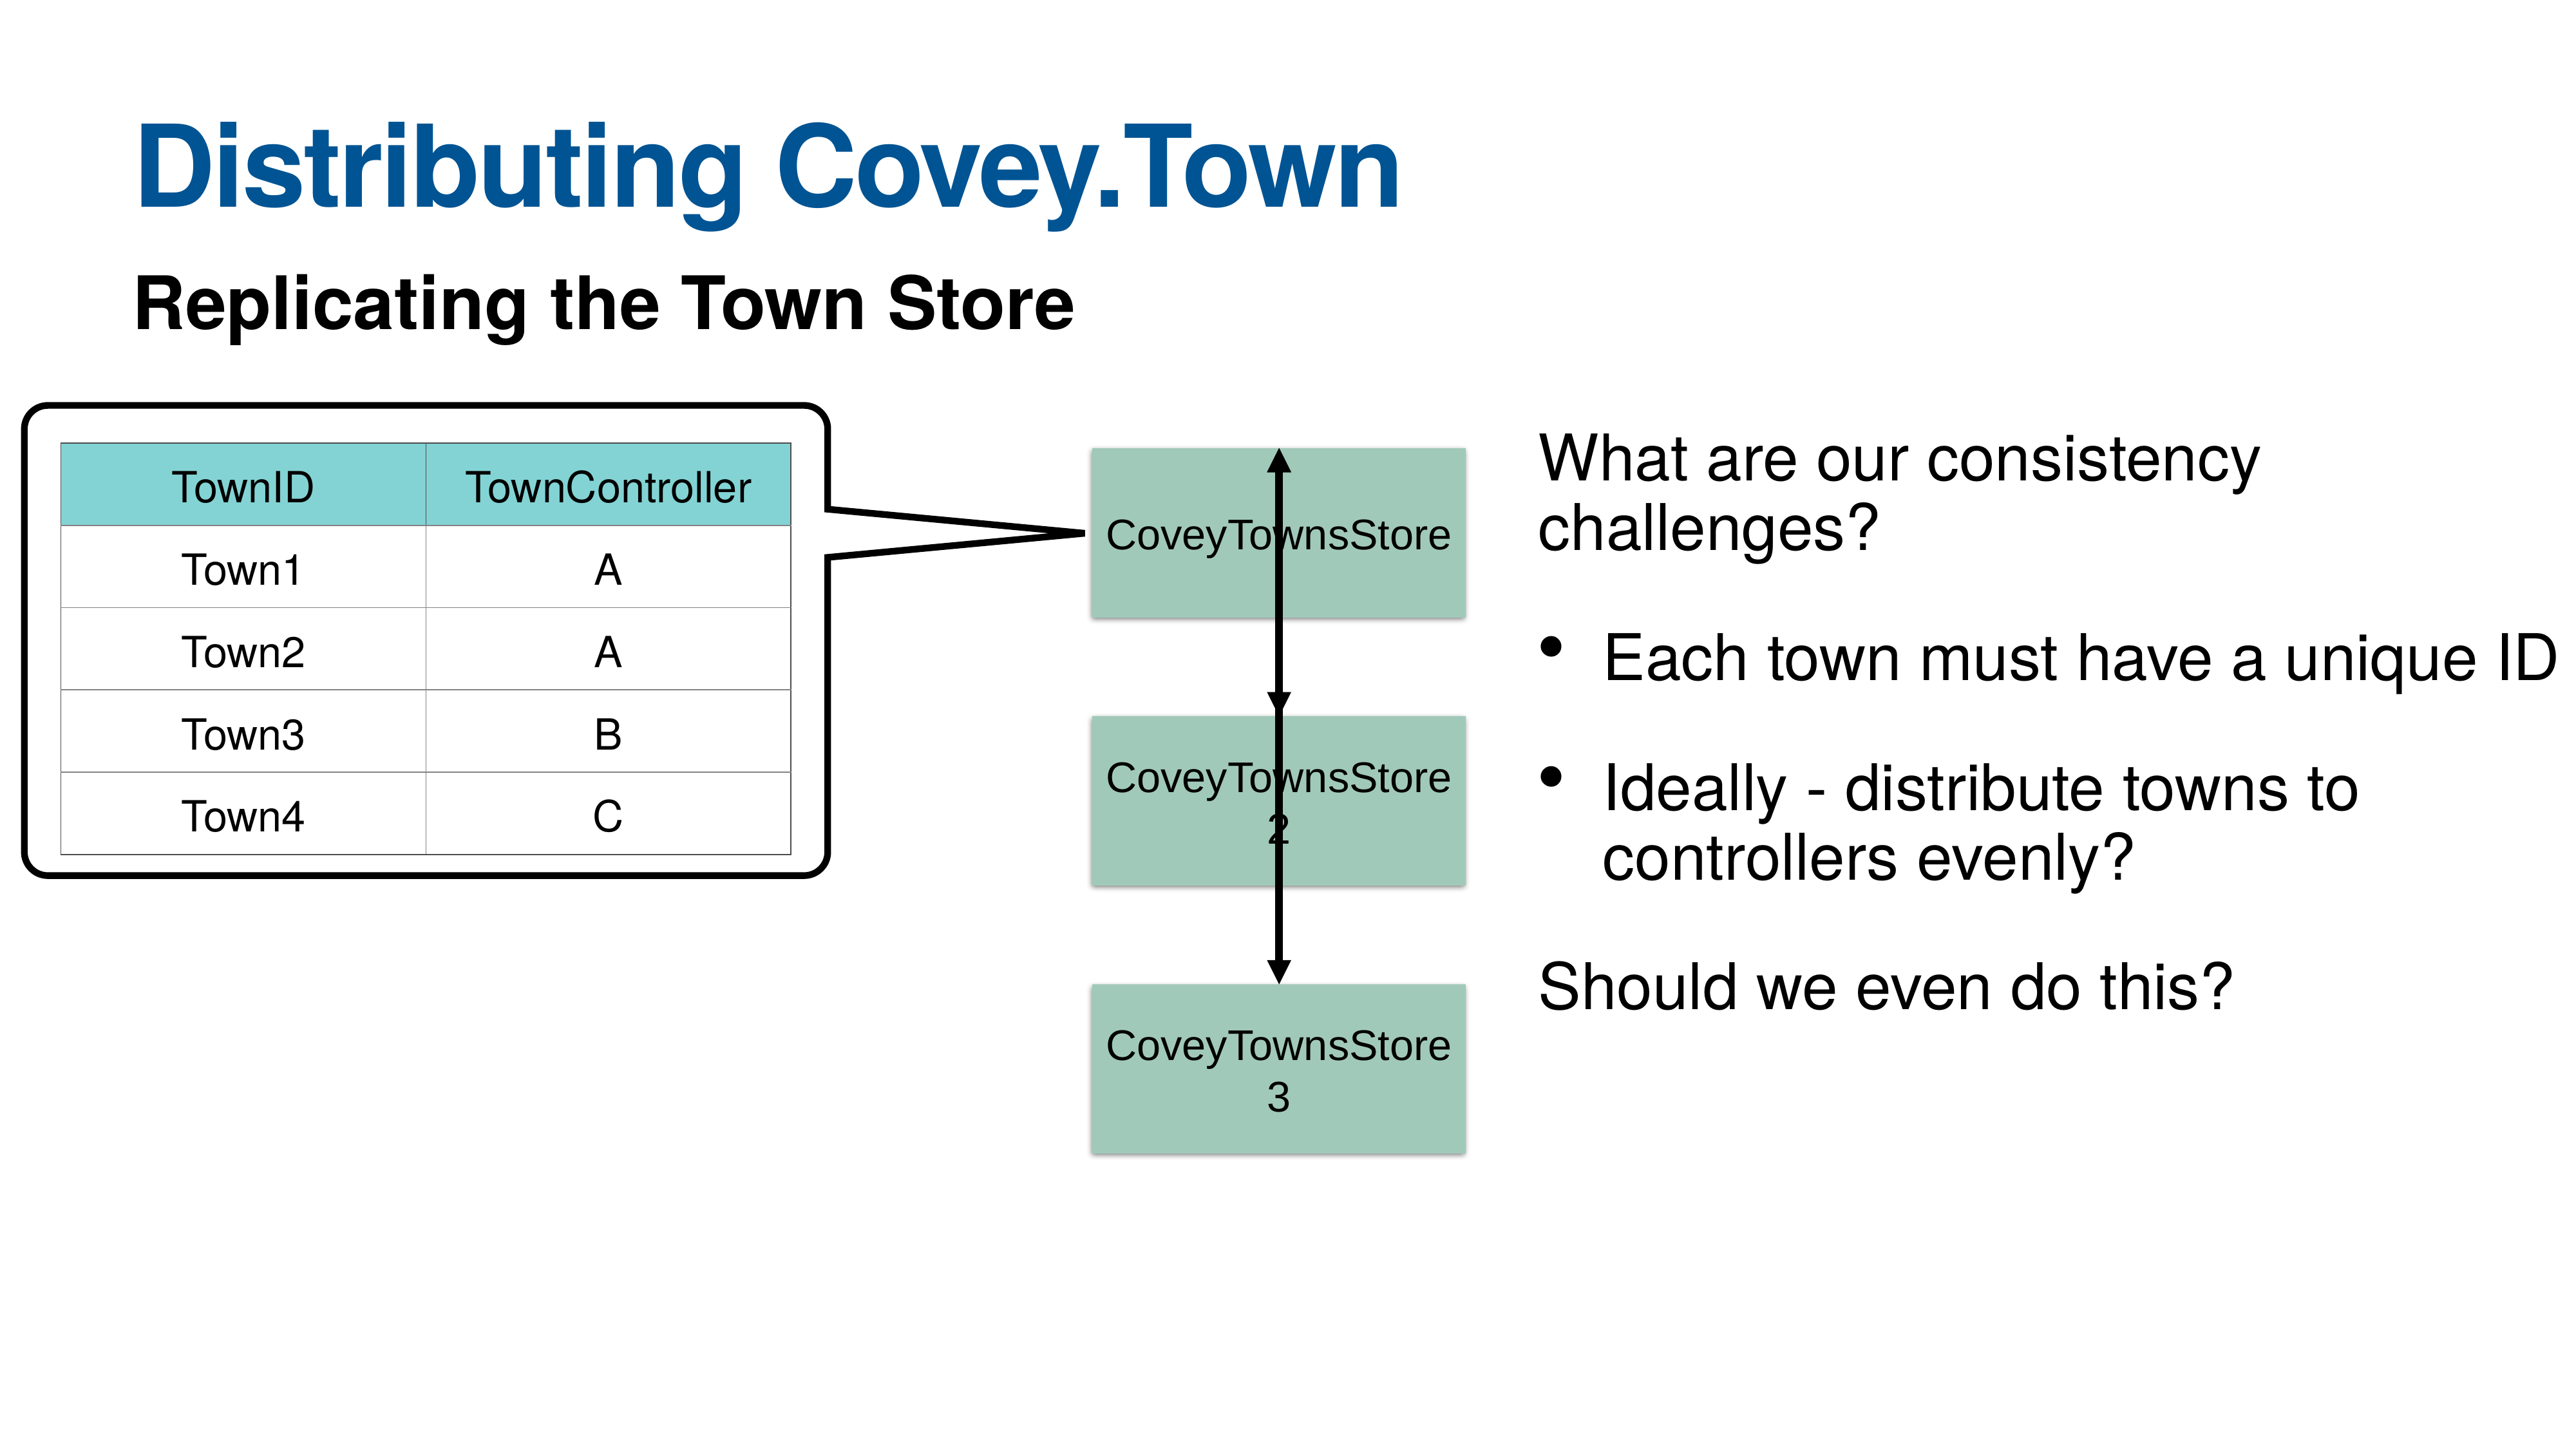

# Distributing Covey.Town
Replicating the Town Store
What are our consistency challenges?
Each town must have a unique ID
Ideally - distribute towns to controllers evenly?
Should we even do this?

| TownID | TownController |
| --- | --- |
| Town1 | A |
| Town2 | A |
| Town3 | B |
| Town4 | C |
CoveyTownsStore
CoveyTownsStore 2
CoveyTownsStore 3